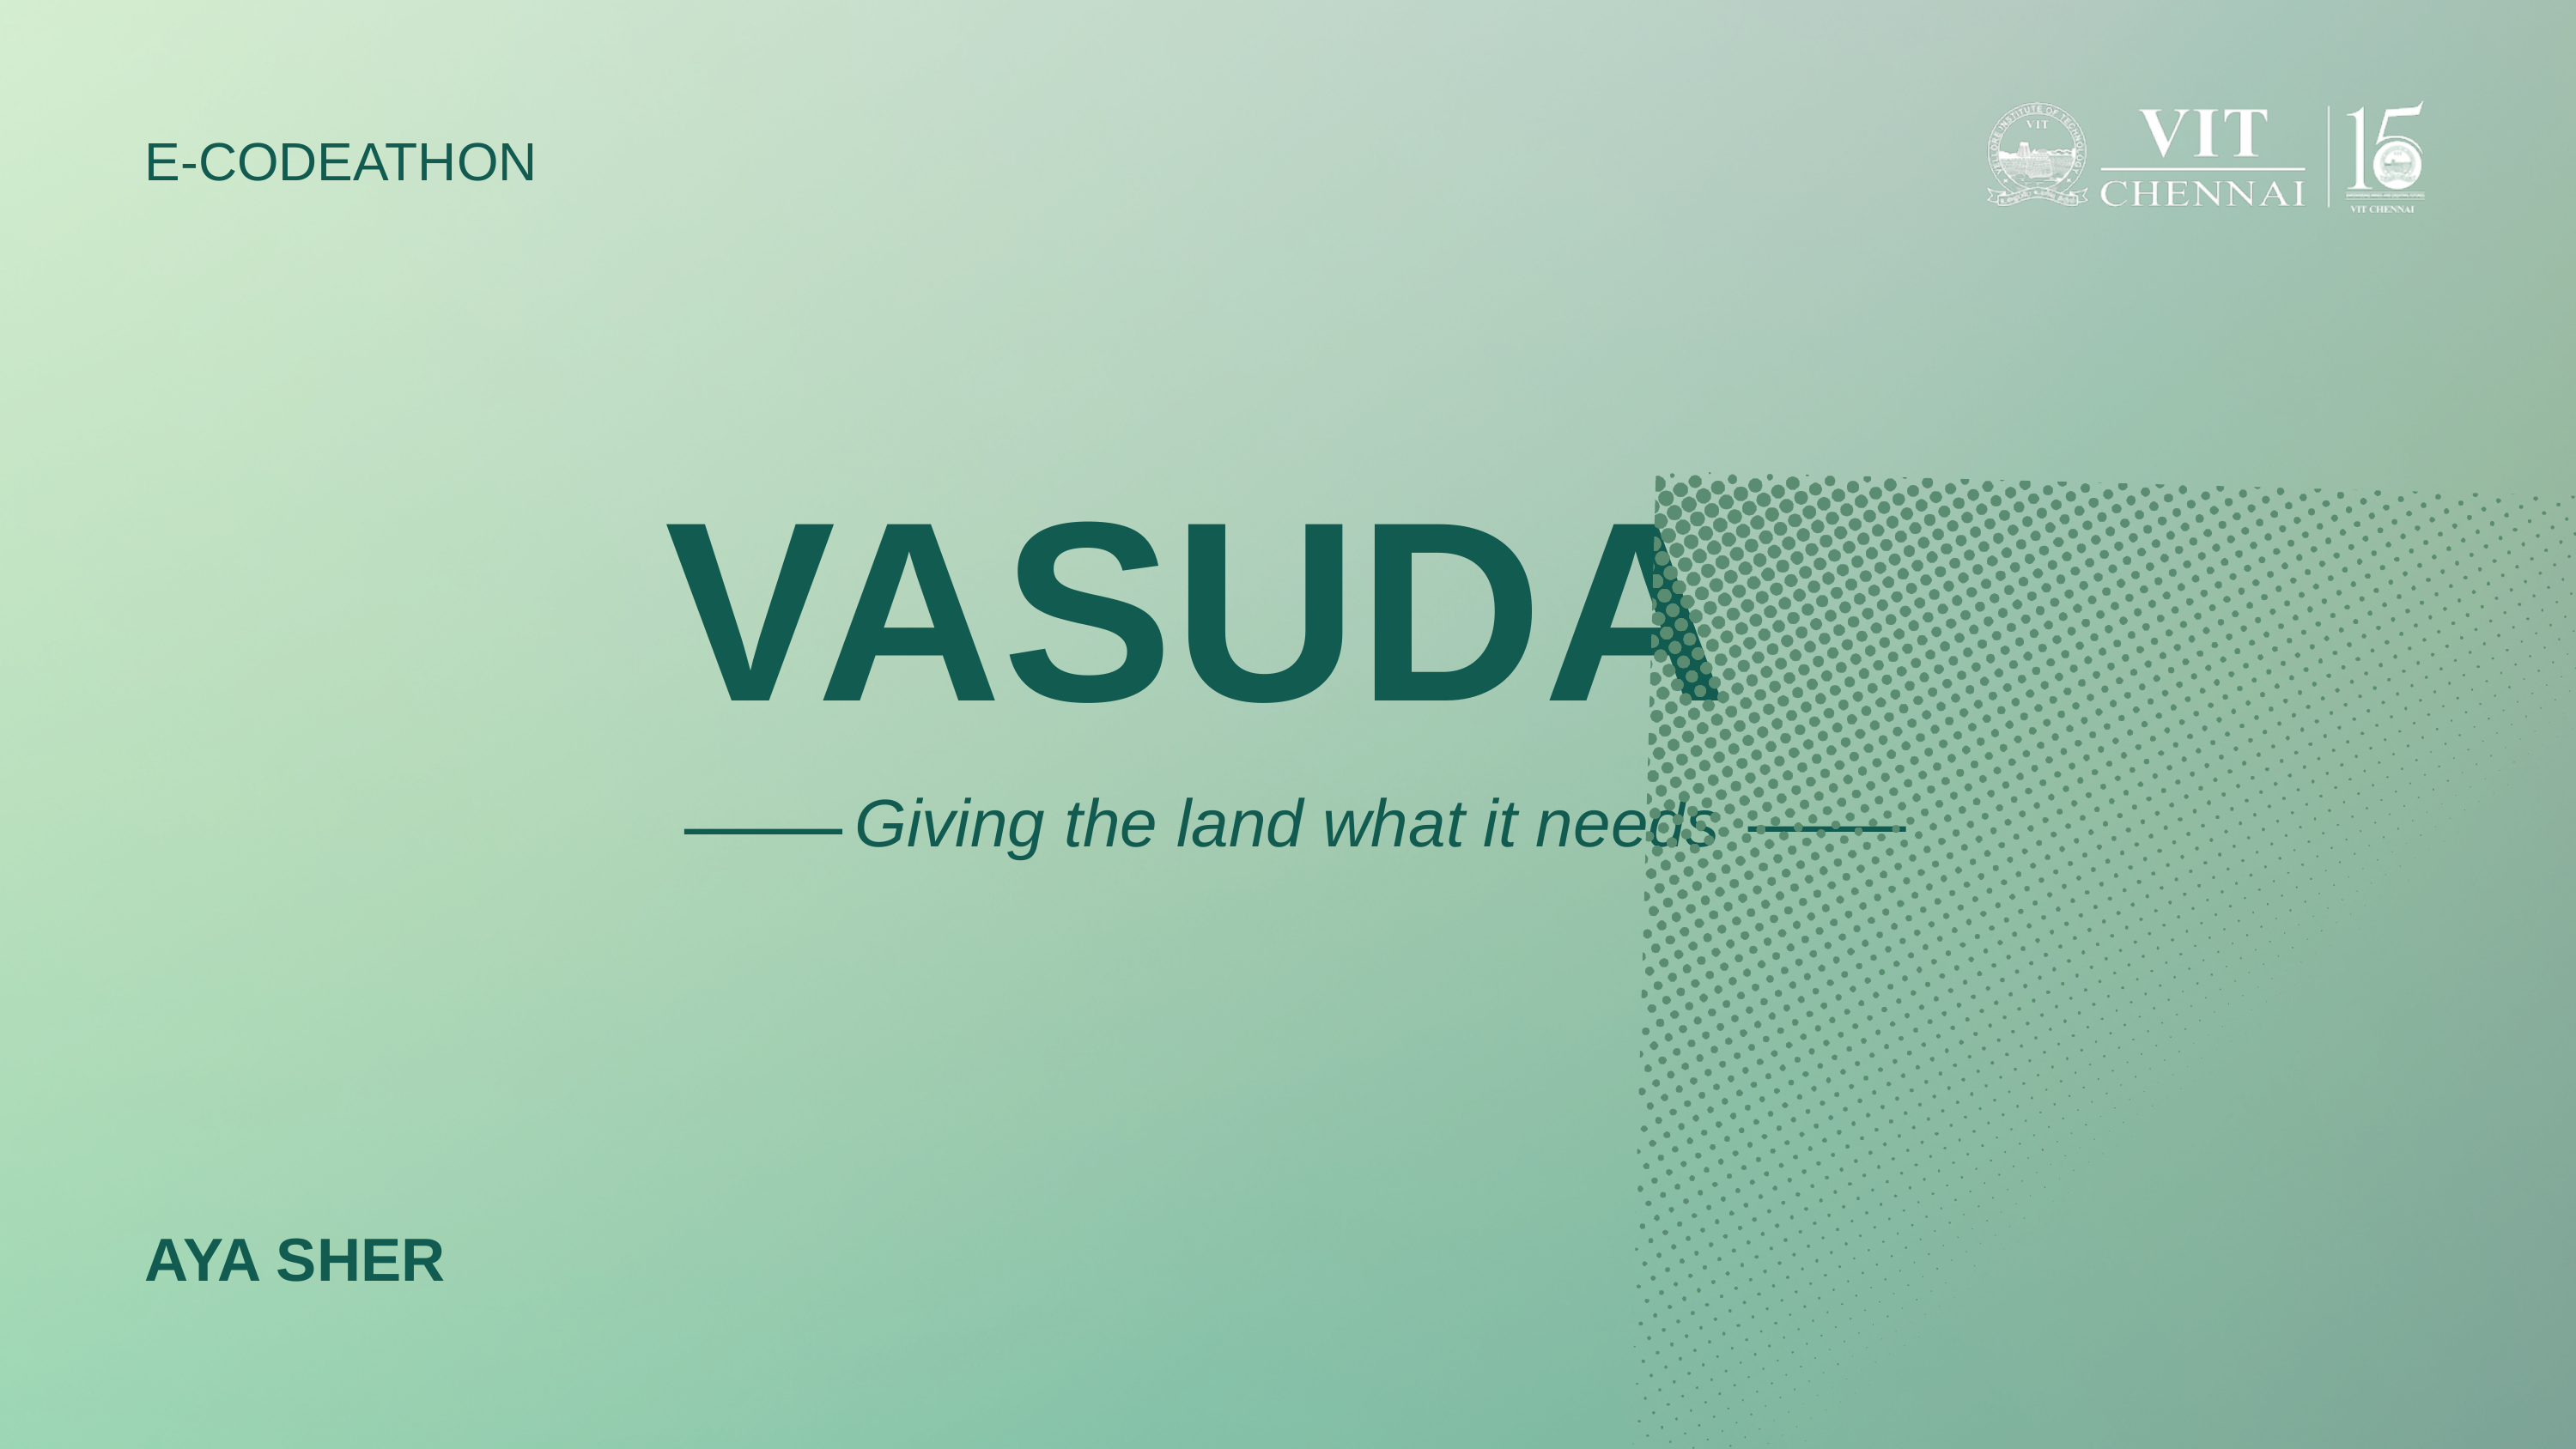

E-CODEATHON

VASUDA
Giving the land what it needs

AYA SHER